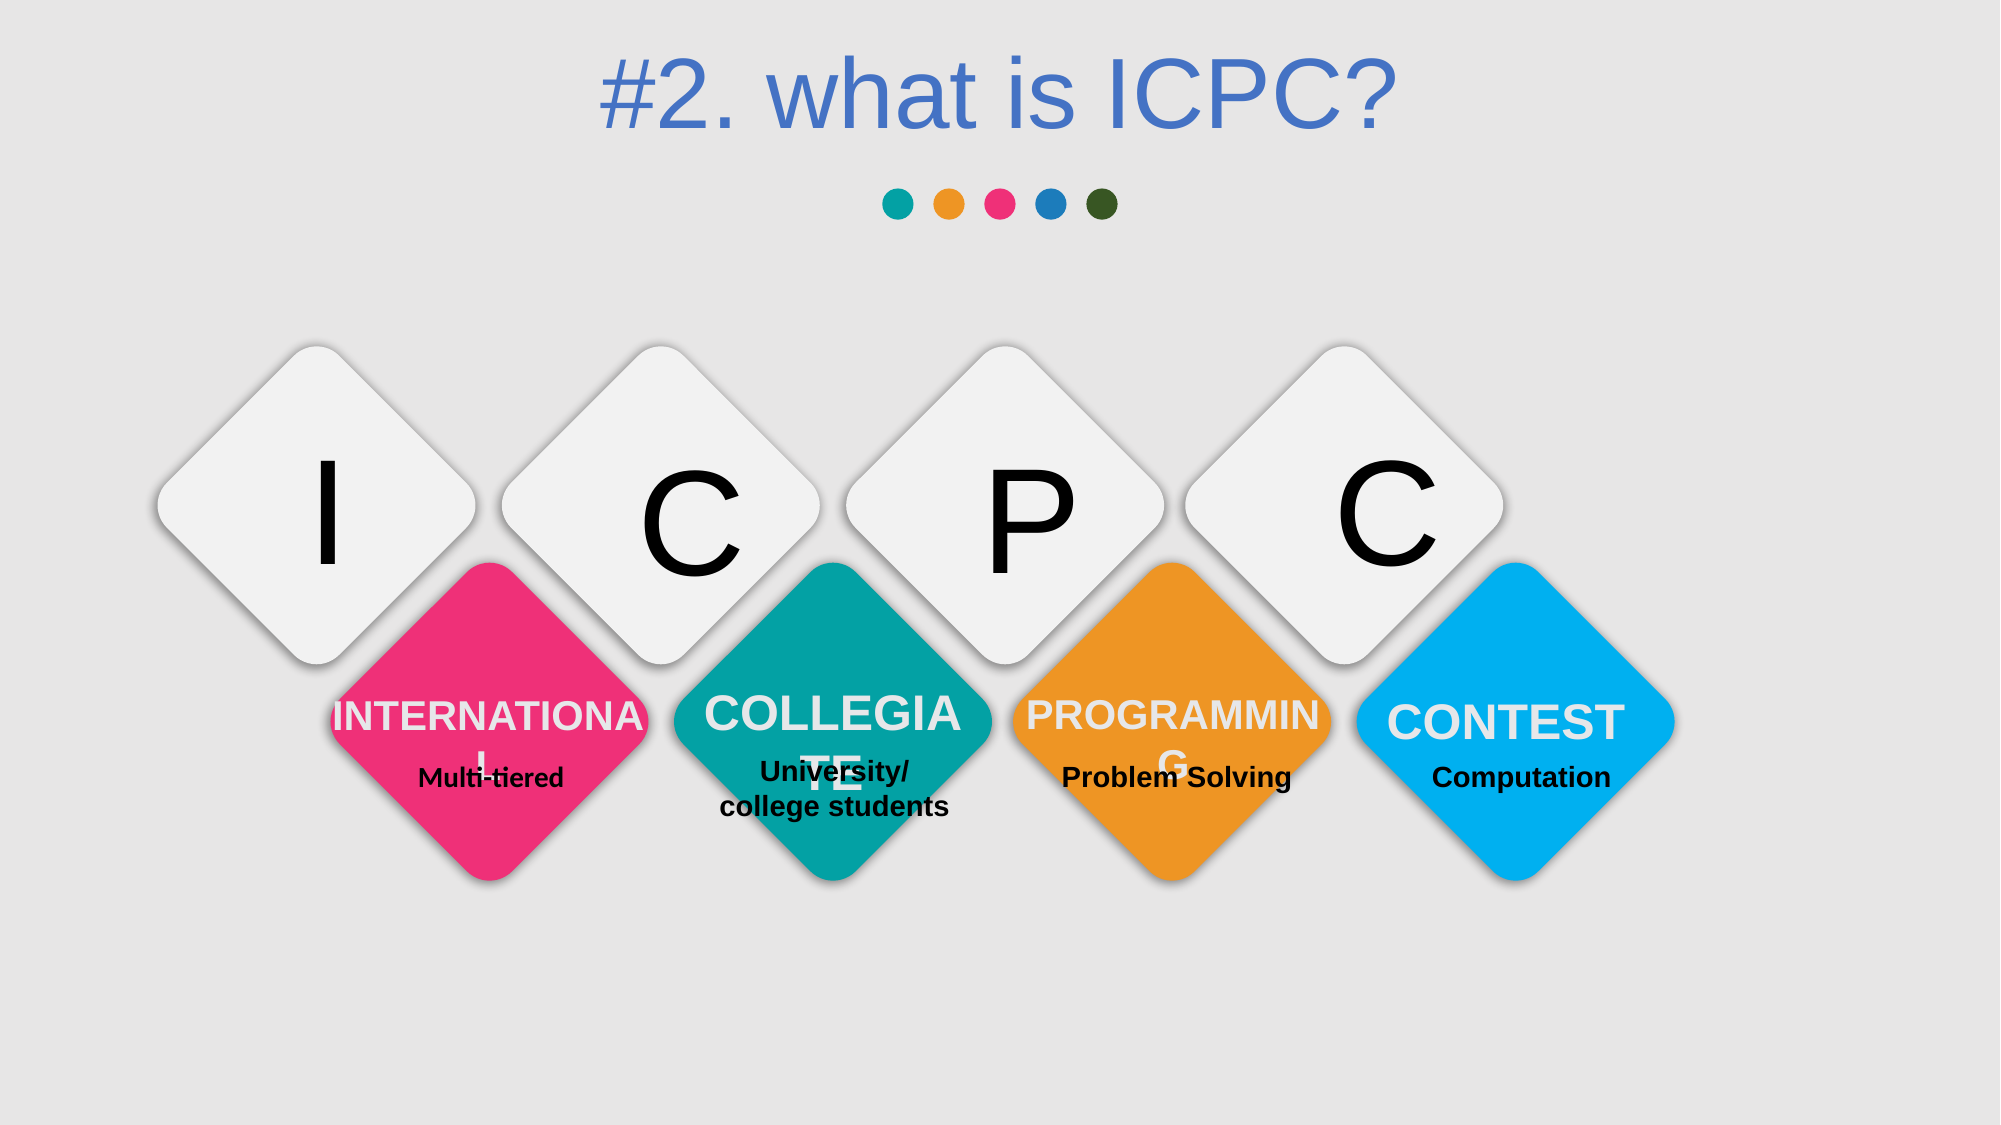

#2. what is ICPC?

I
C
P
C

INTERNATIONAL
Multi-tiered

COLLEGIATE
University/college students

PROGRAMMING
Problem Solving

CONTEST
Computation